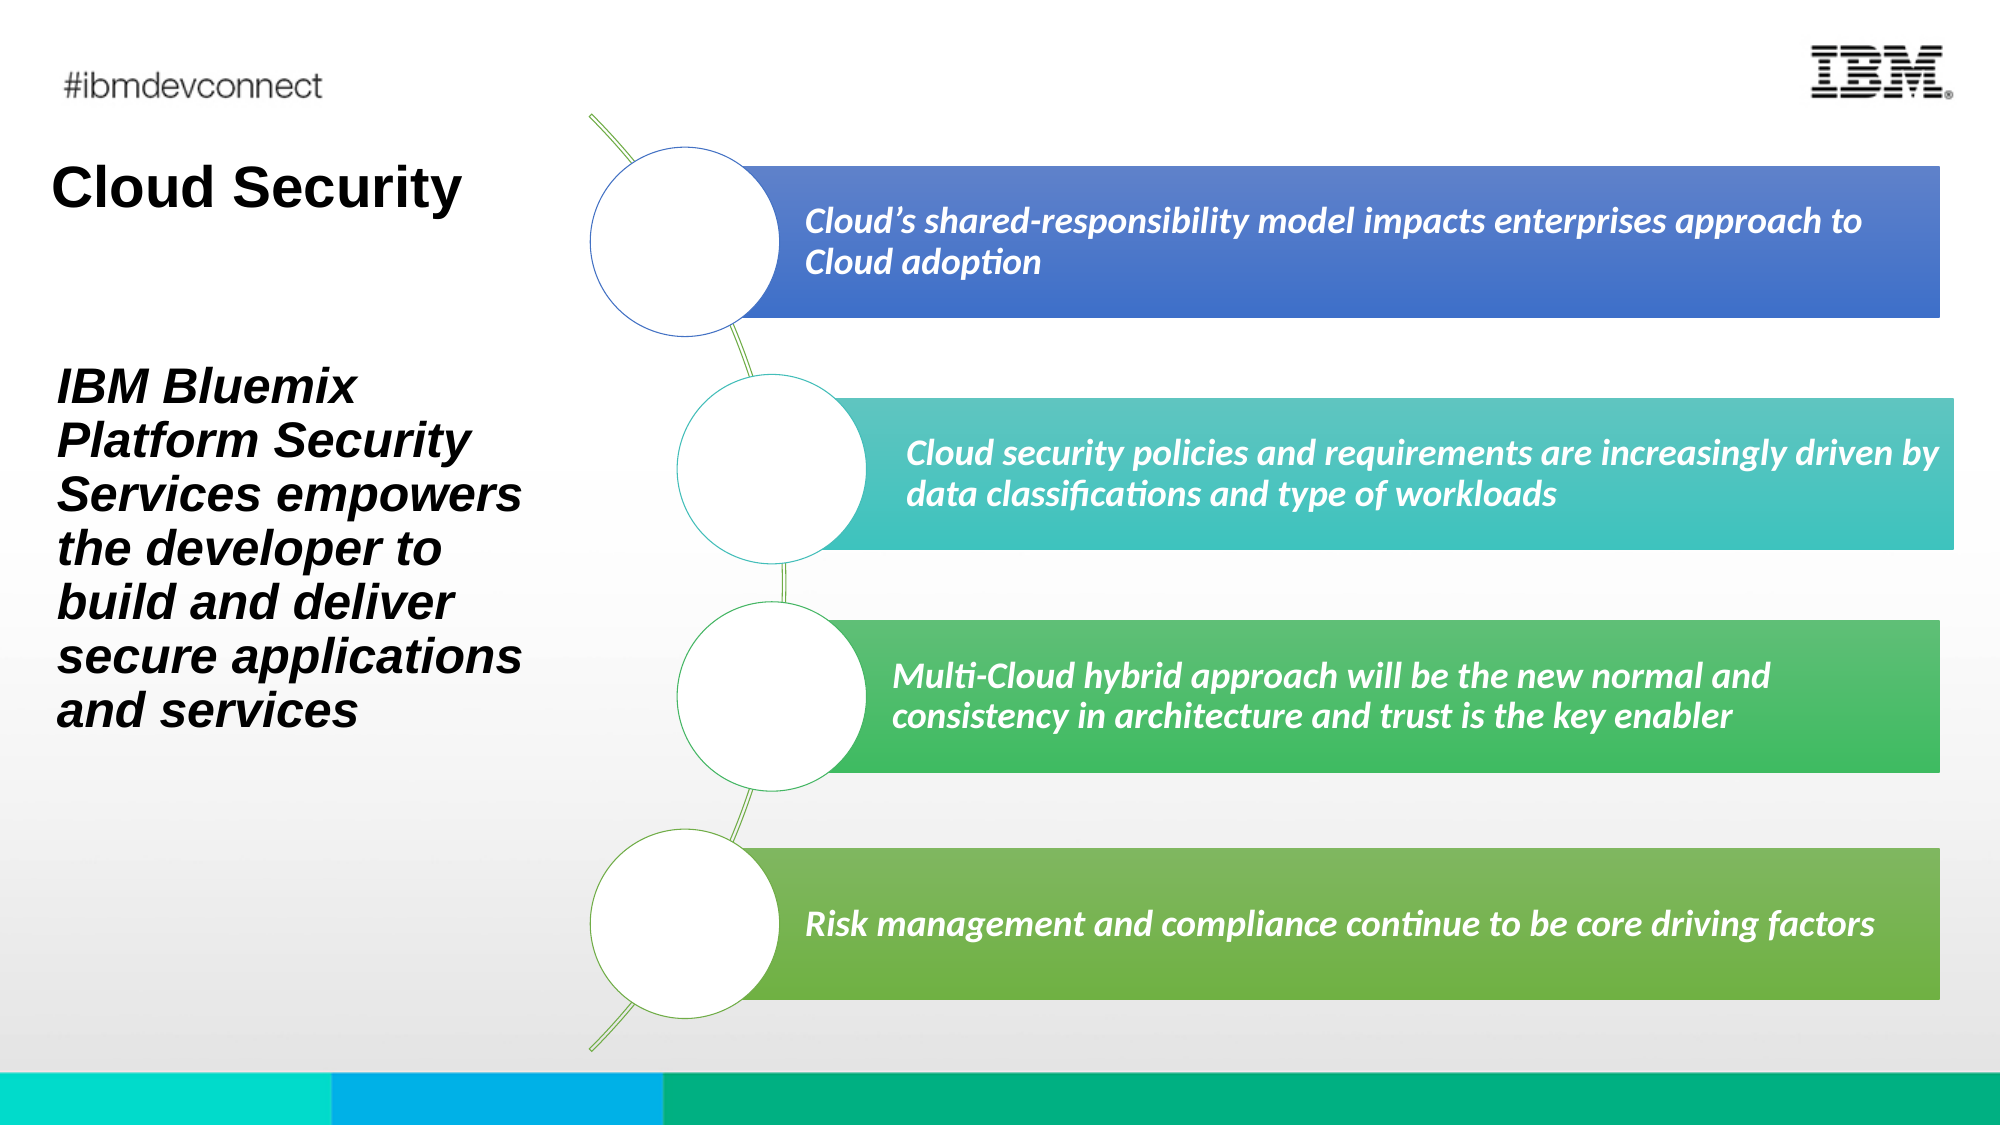

Cloud’s shared-responsibility model impacts enterprises approach to Cloud adoption
Cloud security policies and requirements are increasingly driven by data classifications and type of workloads
Multi-Cloud hybrid approach will be the new normal and consistency in architecture and trust is the key enabler
Risk management and compliance continue to be core driving factors
Cloud Security
# IBM Bluemix Platform Security Services empowers the developer to build and deliver secure applications and services